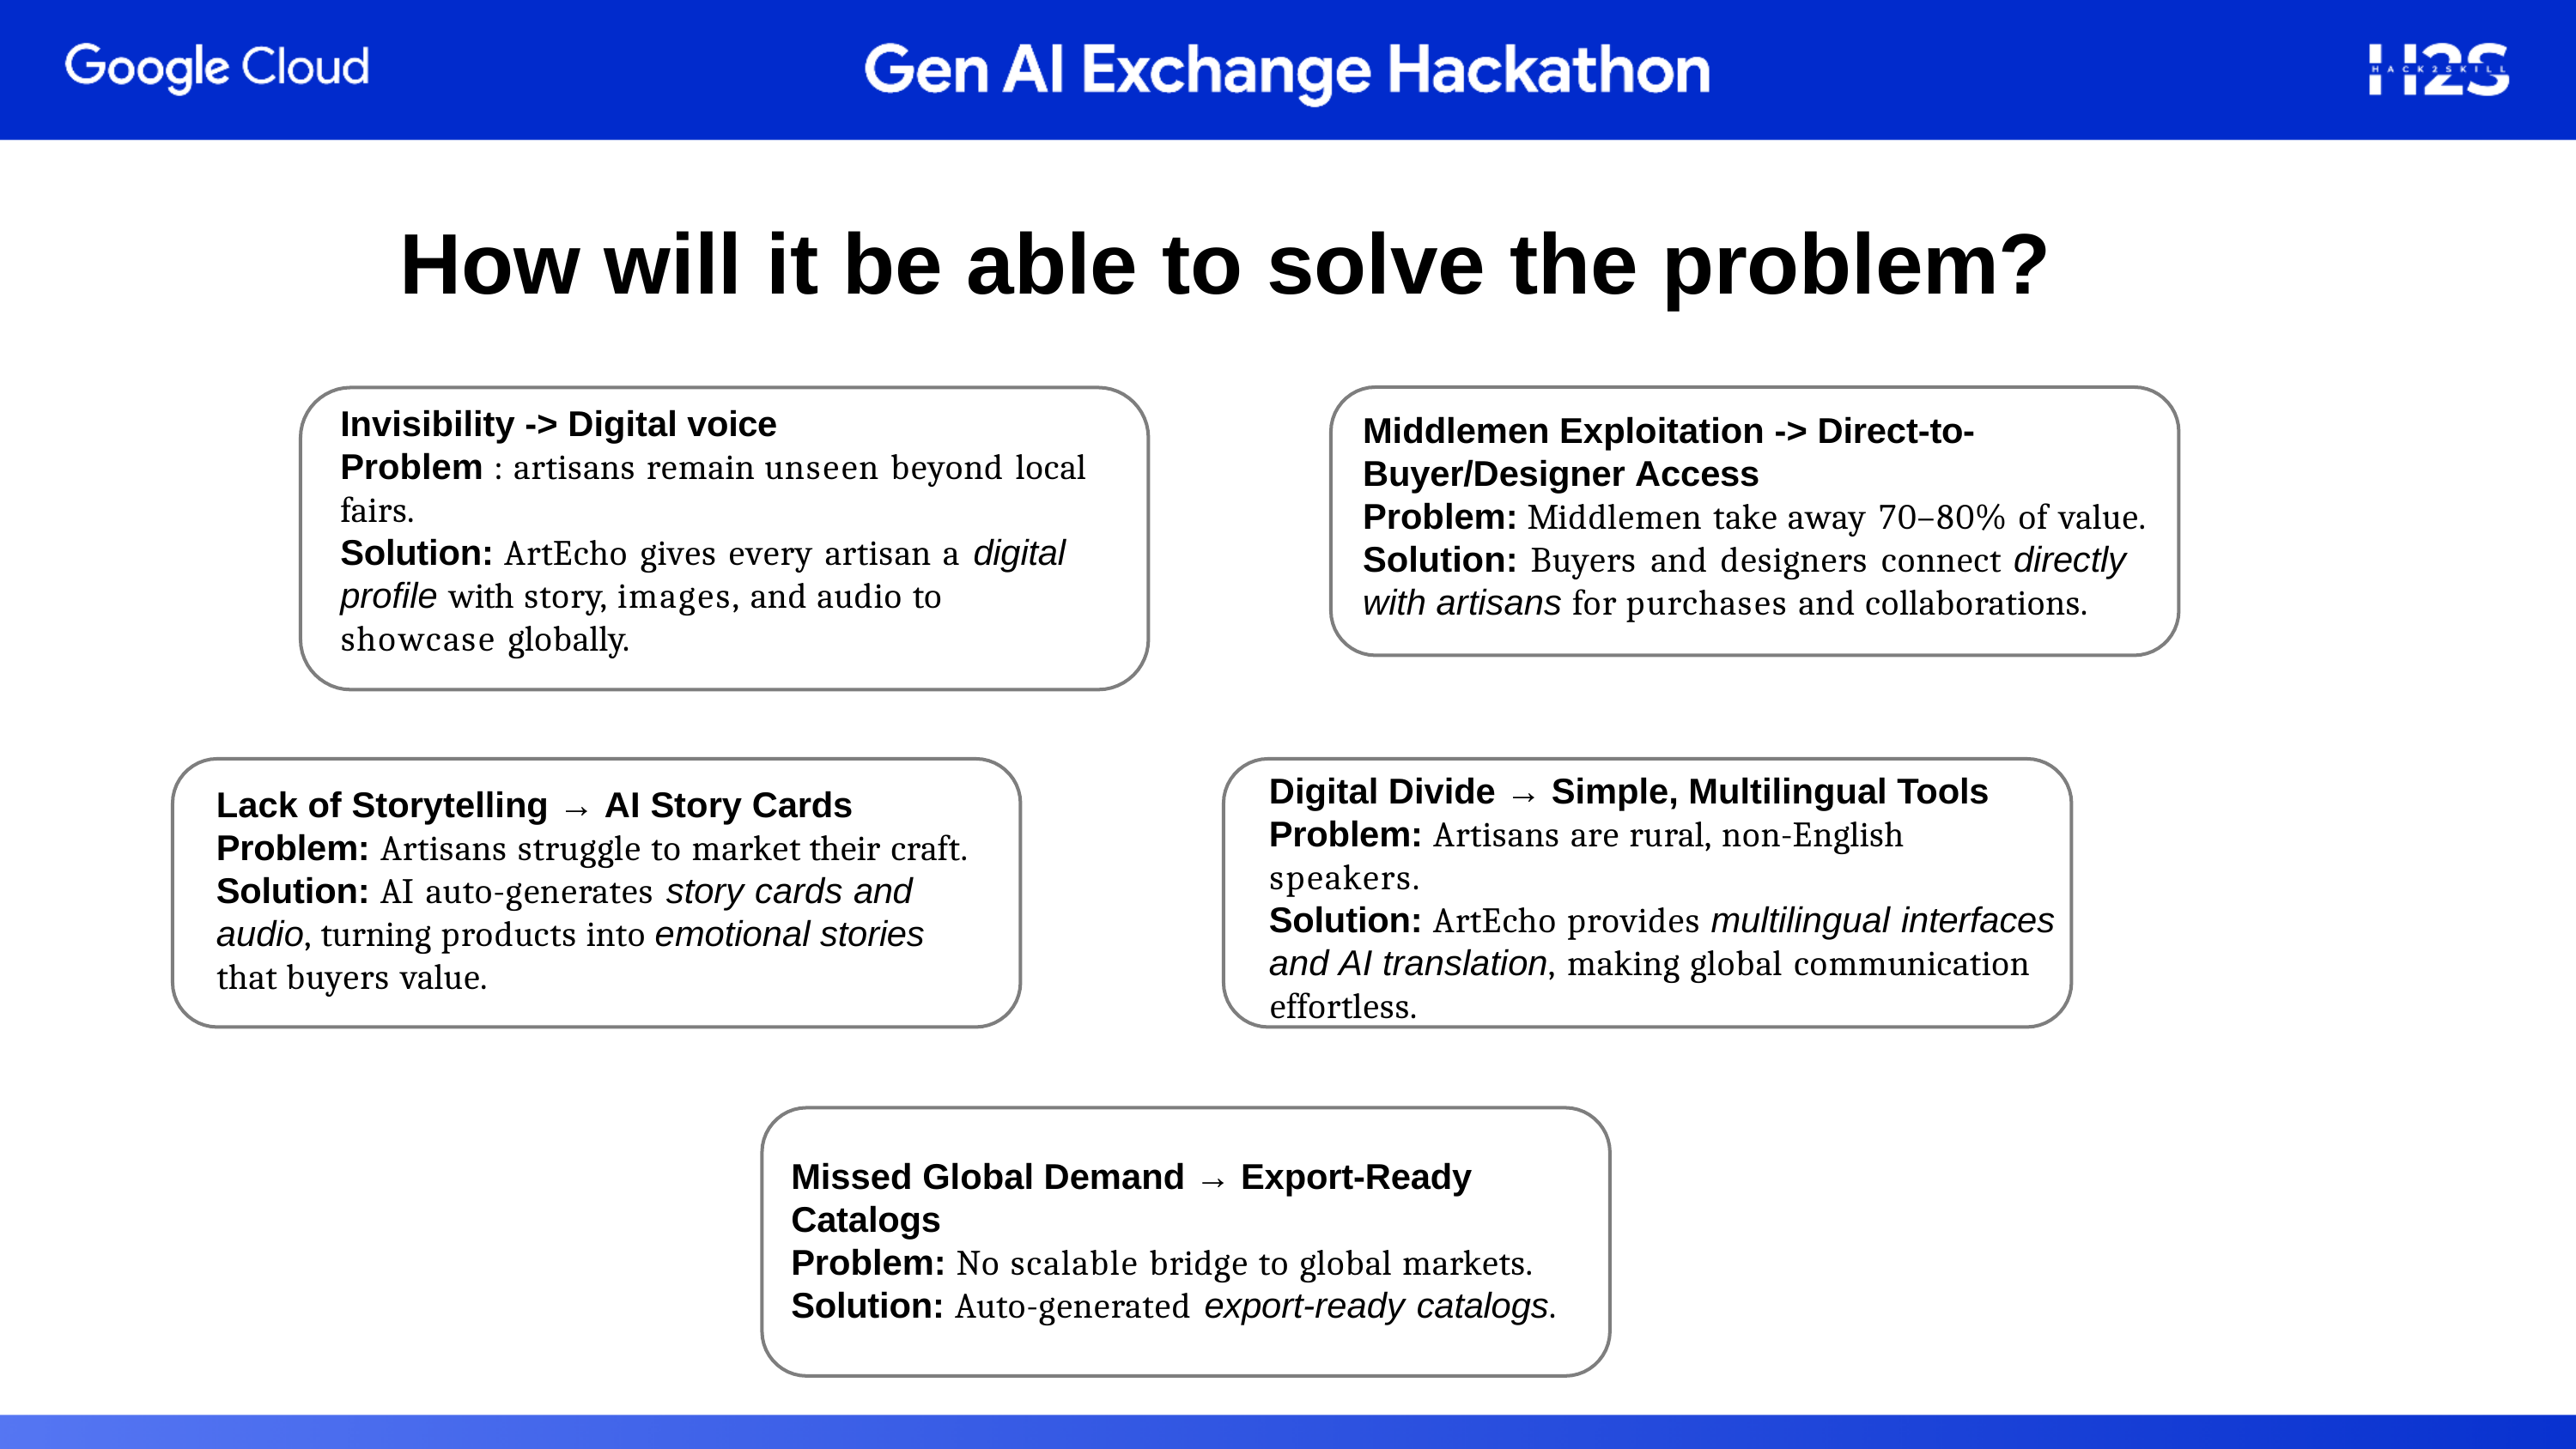

# How will it be able to solve the problem?

Invisibility -> Digital voice
Problem : artisans remain unseen beyond local
fairs.
Solution: ArtEcho gives every artisan a digital profile with story, images, and audio to showcase globally.
Middlemen Exploitation -> Direct-to- Buyer/Designer Access
Problem: Middlemen take away 70–80% of value. Solution: Buyers and designers connect directly with artisans for purchases and collaborations.
Digital Divide → Simple, Multilingual Tools Problem: Artisans are rural, non-English speakers.
Solution: ArtEcho provides multilingual interfaces and AI translation, making global communication effortless.
Lack of Storytelling → AI Story Cards Problem: Artisans struggle to market their craft. Solution: AI auto-generates story cards and audio, turning products into emotional stories that buyers value.
Missed Global Demand → Export-Ready
Catalogs
Problem: No scalable bridge to global markets.
Solution: Auto-generated export-ready catalogs.